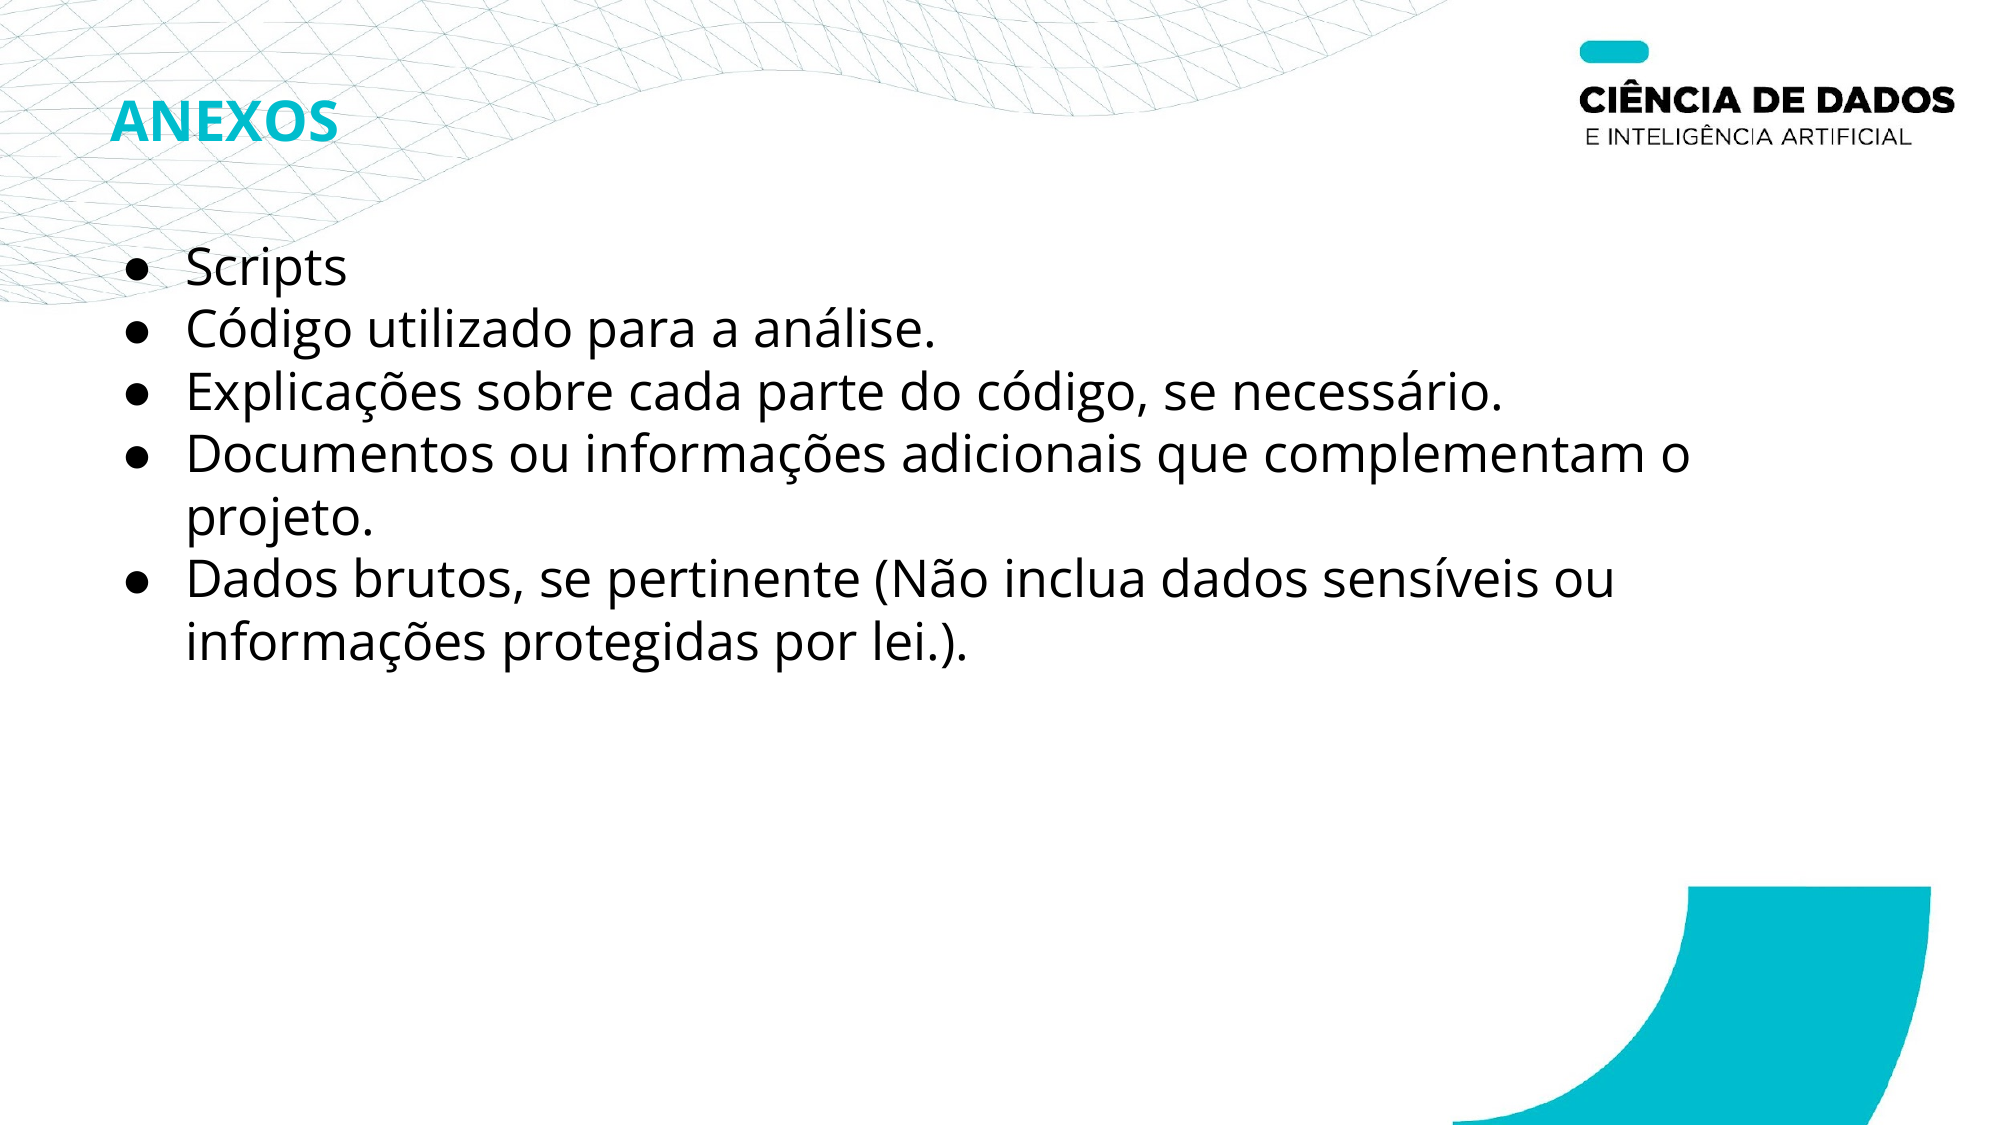

# ANEXOS
Scripts
Código utilizado para a análise.
Explicações sobre cada parte do código, se necessário.
Documentos ou informações adicionais que complementam o projeto.
Dados brutos, se pertinente (Não inclua dados sensíveis ou informações protegidas por lei.).